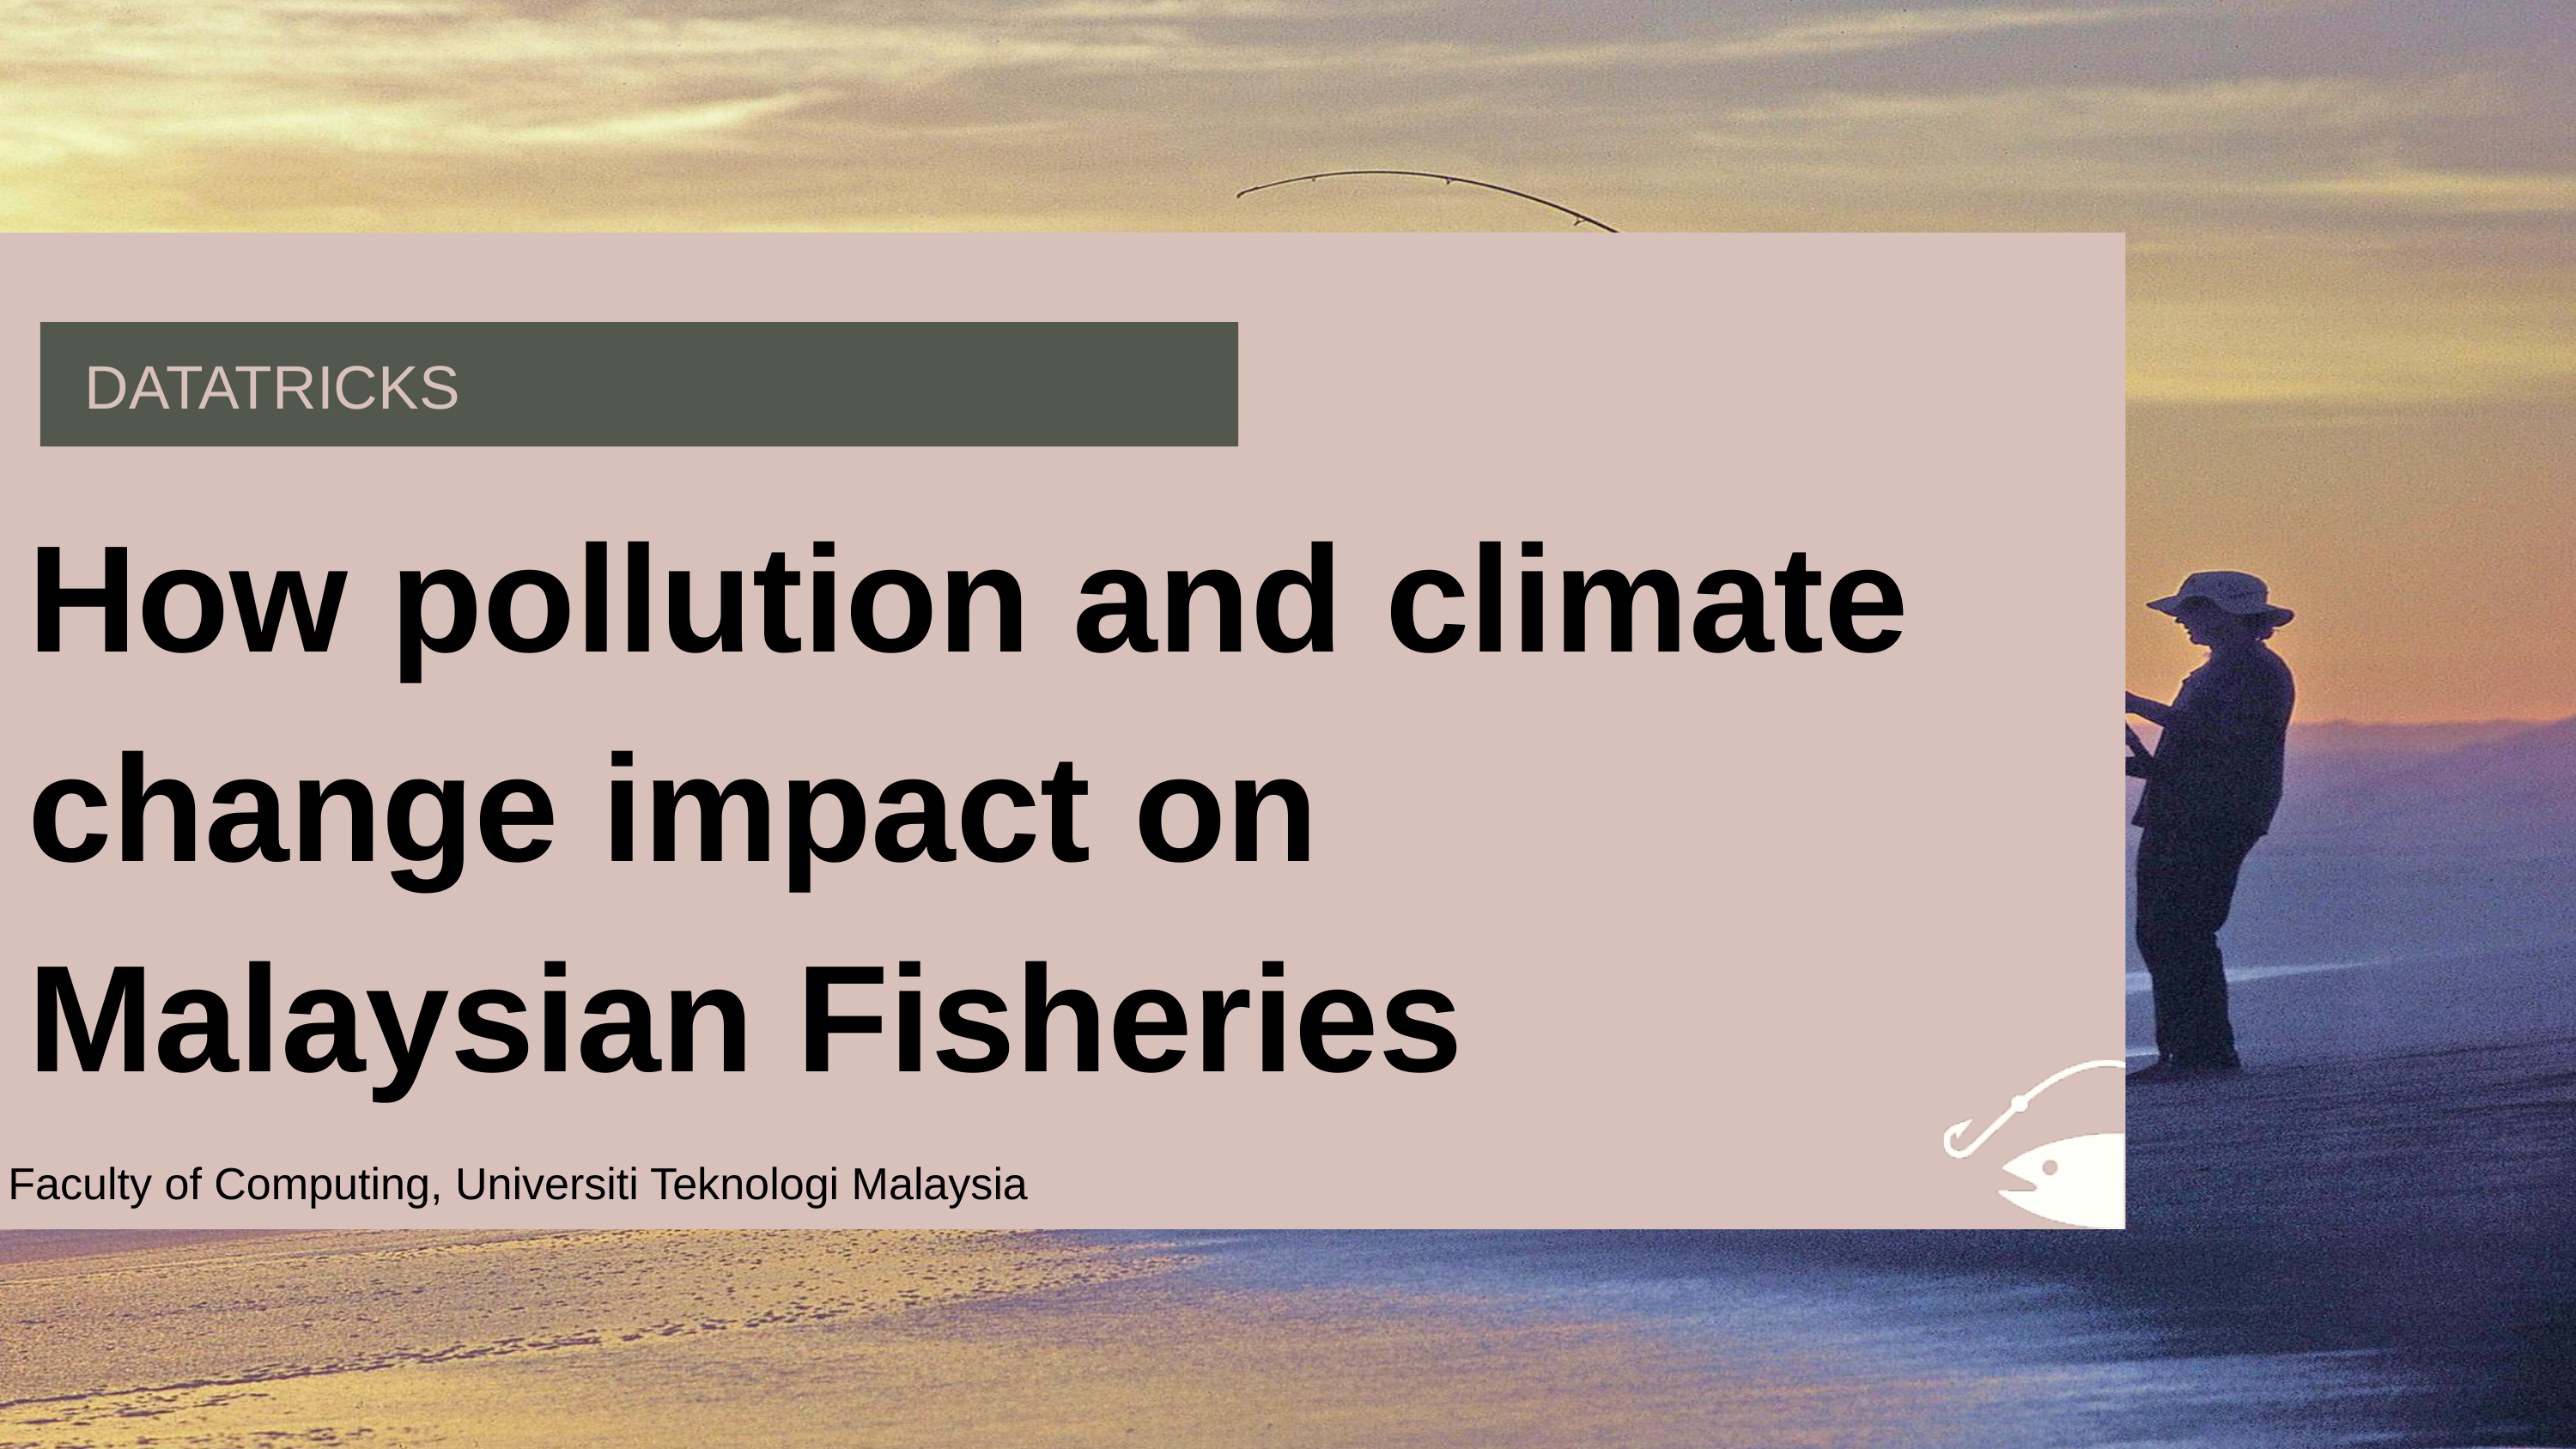

DATATRICKS
How pollution and climate change impact on Malaysian Fisheries

Faculty of Computing, Universiti Teknologi Malaysia